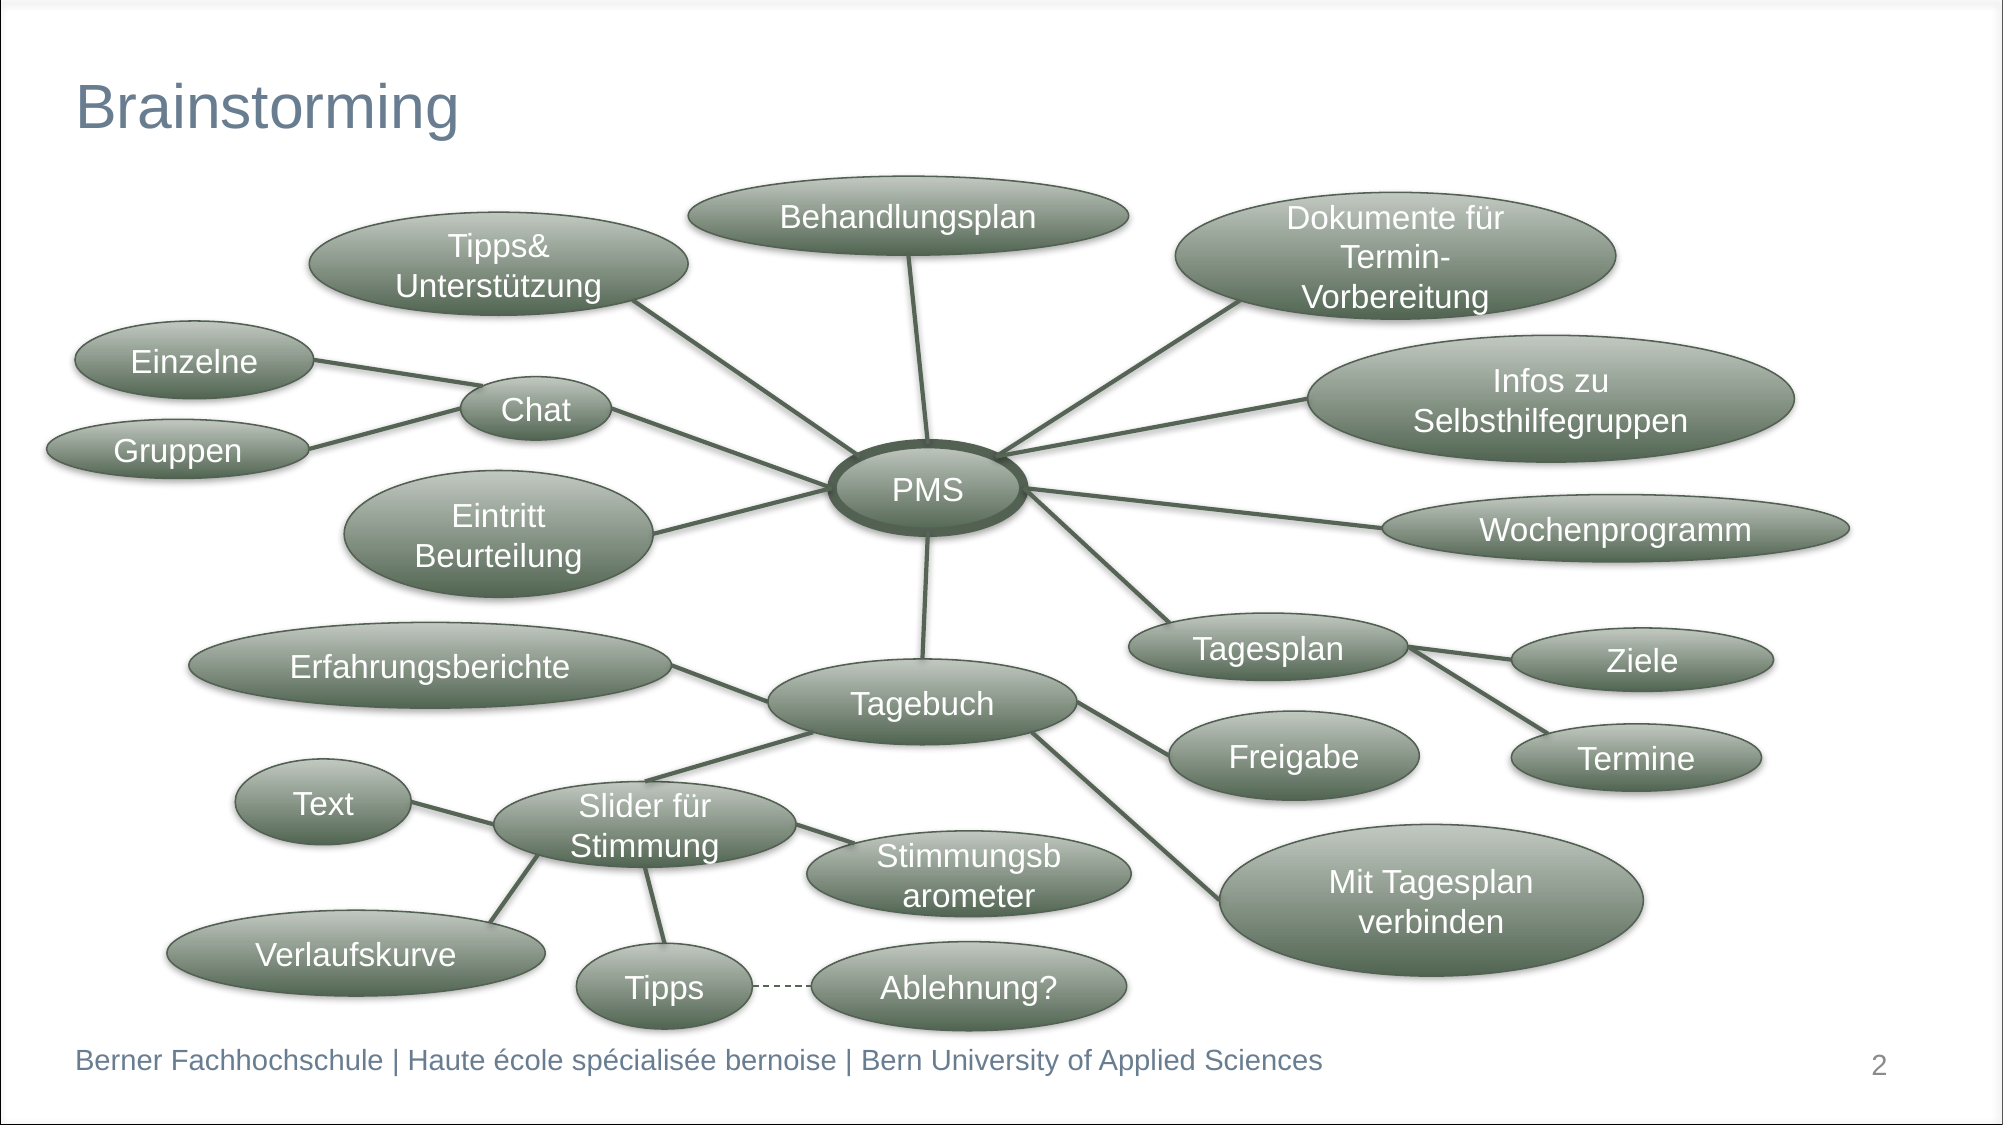

# Brainstorming
Behandlungsplan
Dokumente für Termin- Vorbereitung
Tipps&
Unterstützung
Einzelne
Infos zu Selbsthilfegruppen
Chat
Gruppen
PMS
Eintritt Beurteilung
Wochenprogramm
Tagesplan
Erfahrungsberichte
Ziele
Tagebuch
Freigabe
Termine
Text
Slider für Stimmung
Mit Tagesplan
verbinden
Stimmungsbarometer
Verlaufskurve
Ablehnung?
Tipps
2